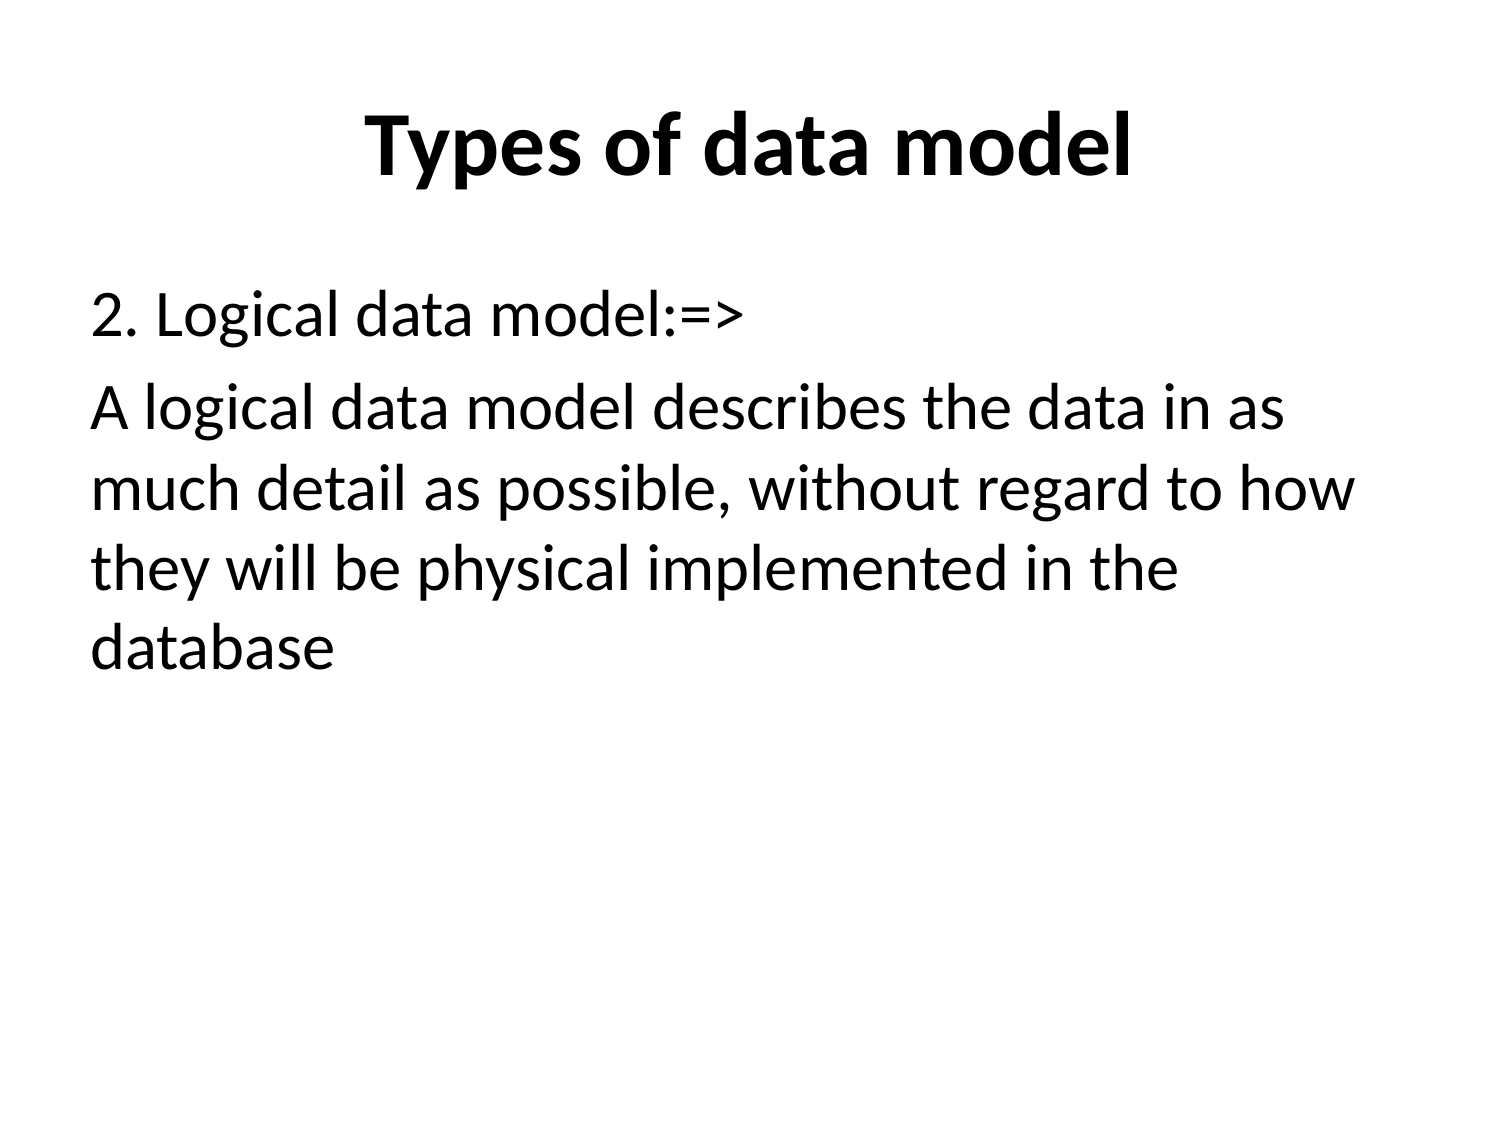

# Types of data model
2. Logical data model:=>
A logical data model describes the data in as much detail as possible, without regard to how they will be physical implemented in the database